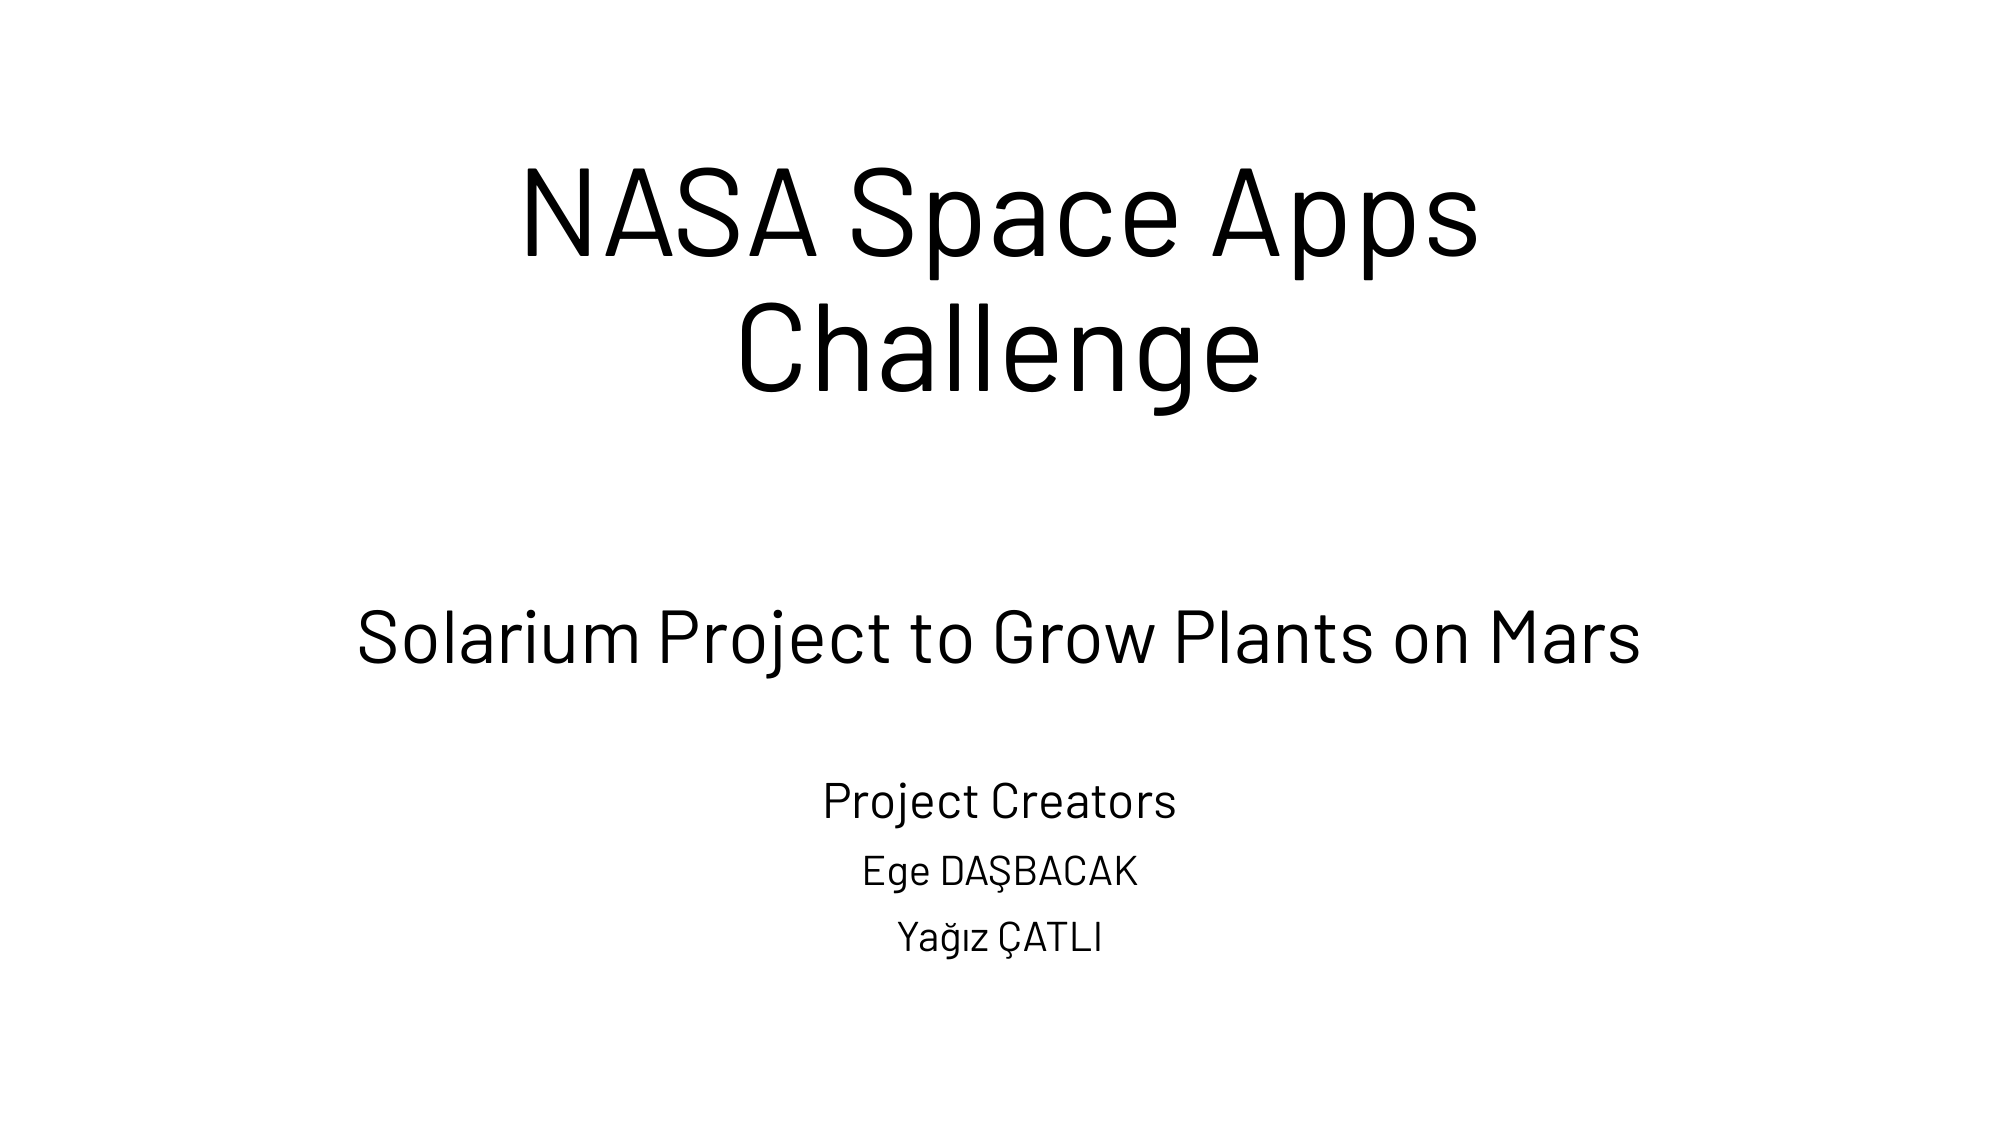

# NASA Space Apps Challenge
Solarium Project to Grow Plants on Mars

Project Creators
Ege DAŞBACAK
Yağız ÇATLI